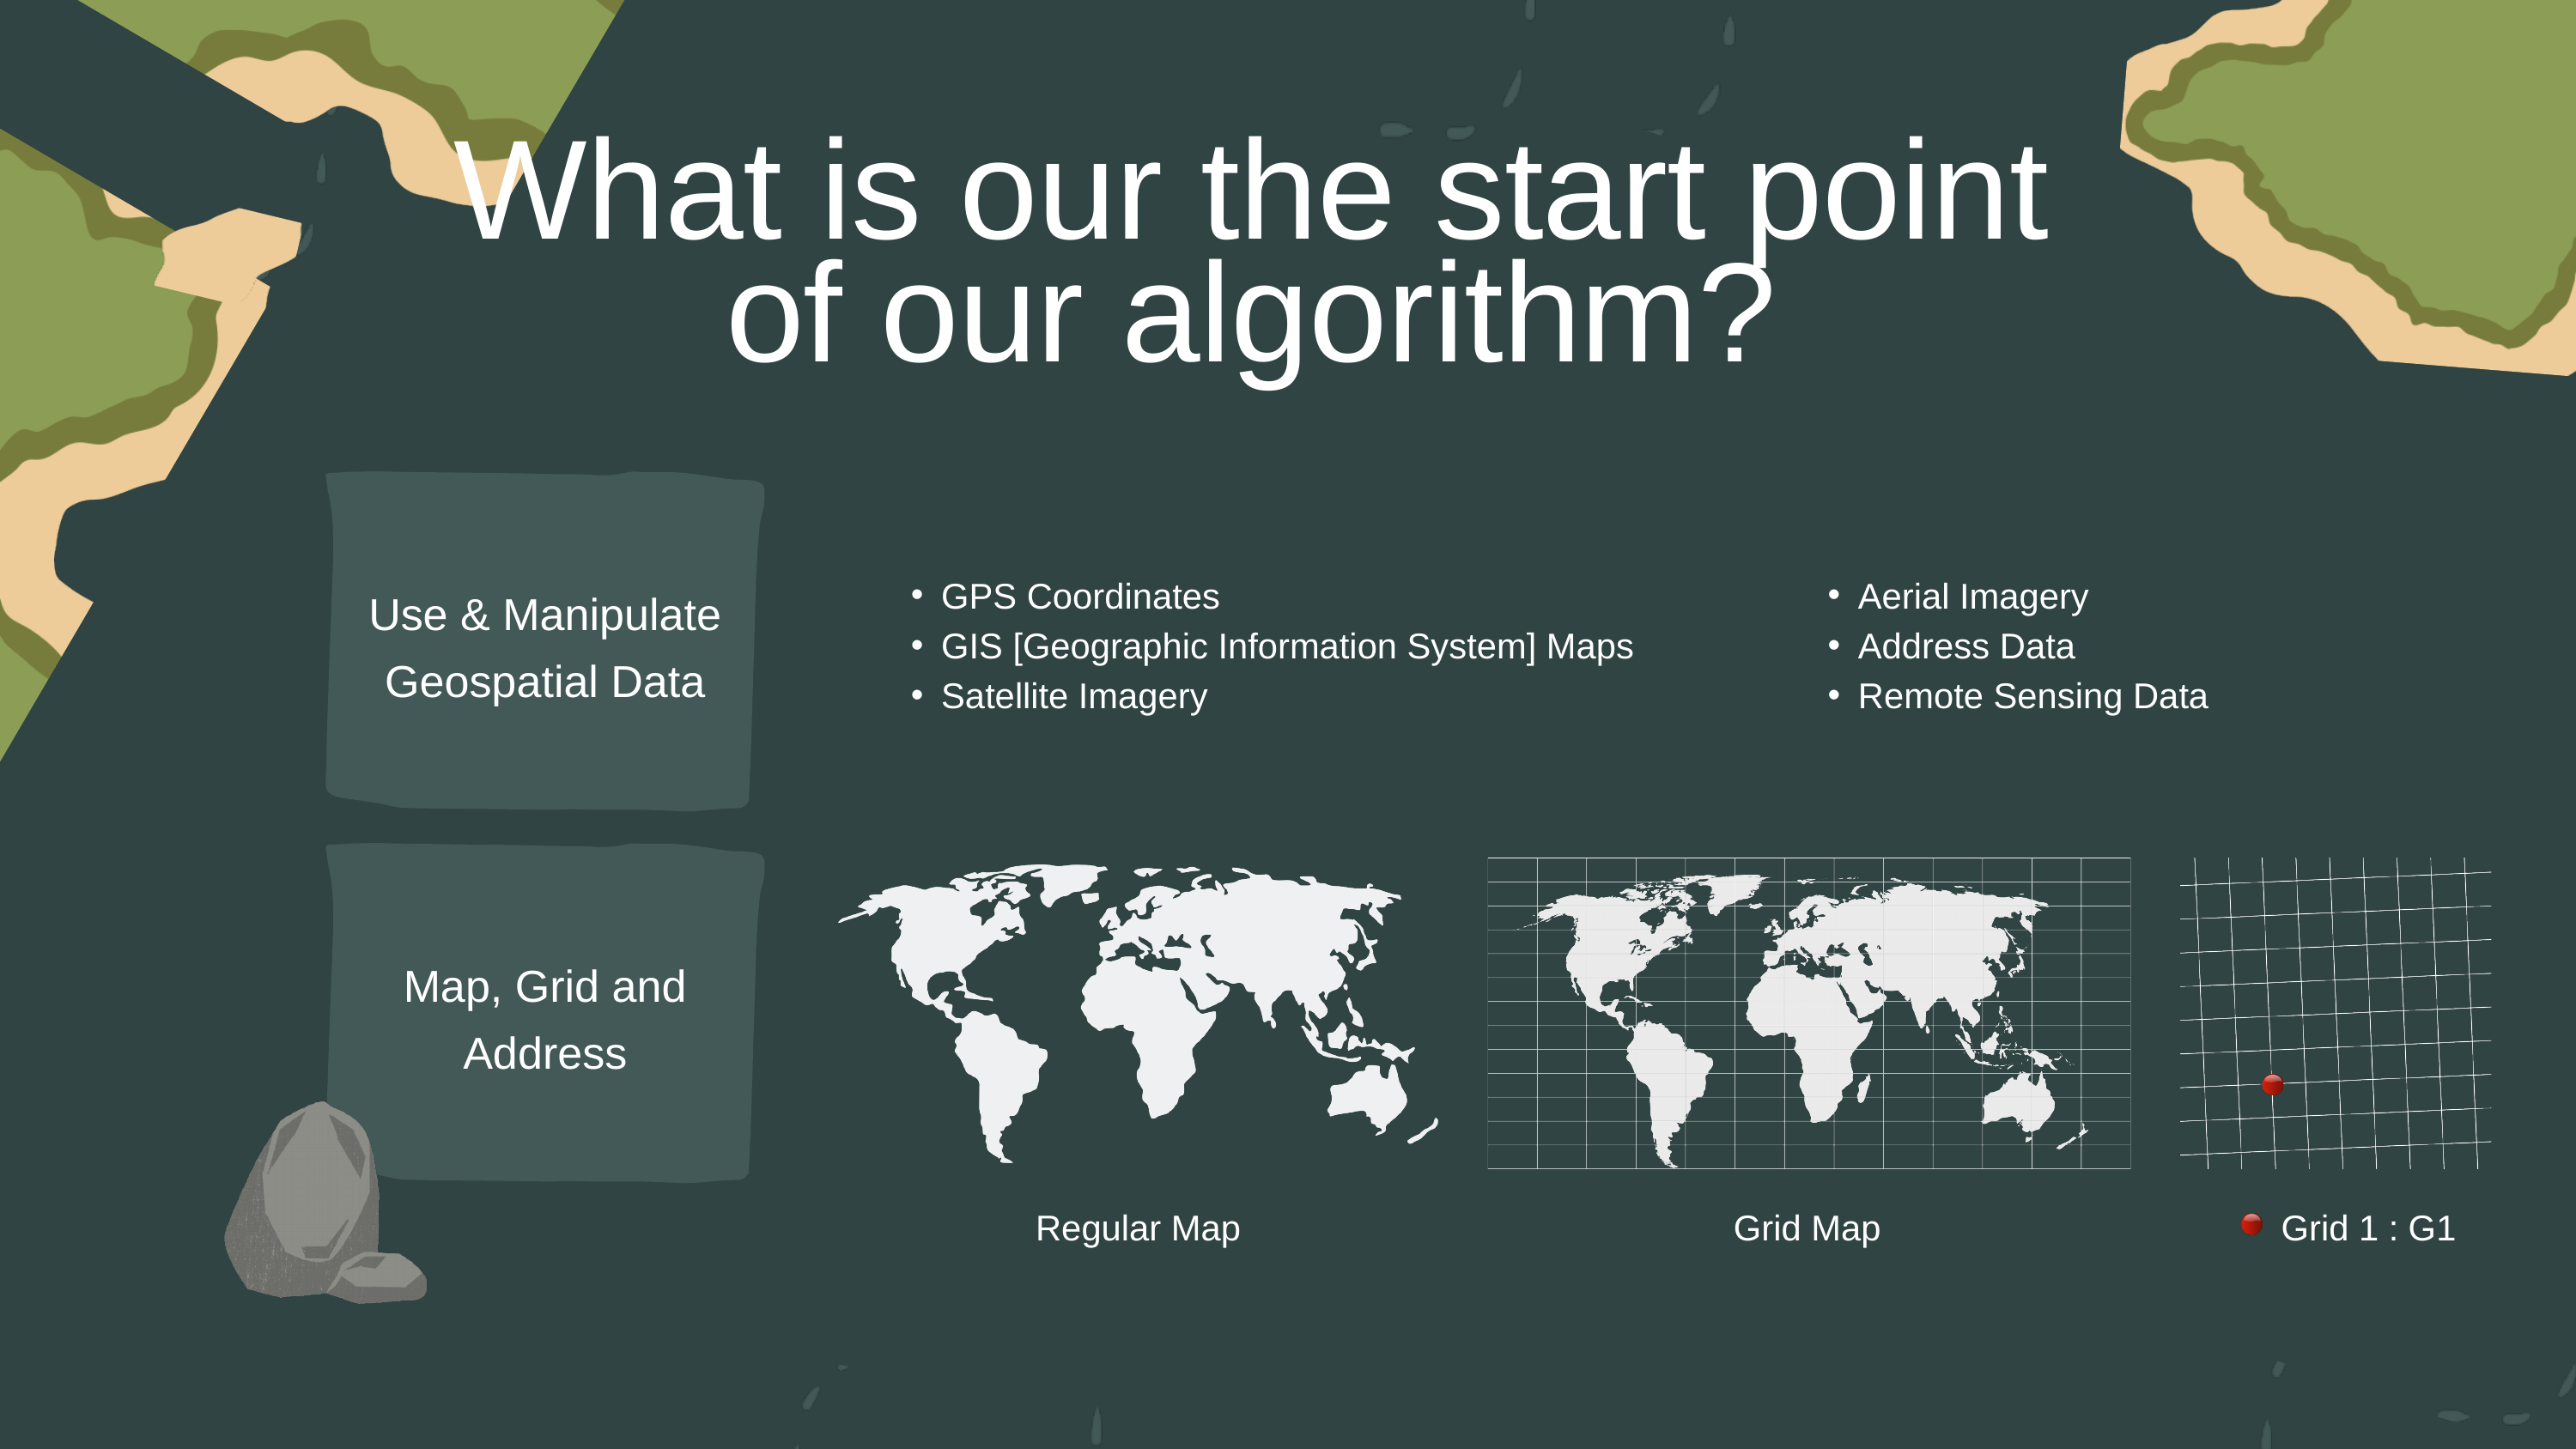

What is our the start point of our algorithm?

GPS Coordinates
GIS [Geographic Information System] Maps
Satellite Imagery
Aerial Imagery
Address Data
Remote Sensing Data
Use & Manipulate
Geospatial Data

Map, Grid and Address

Regular Map
Grid Map
Grid 1 : G1